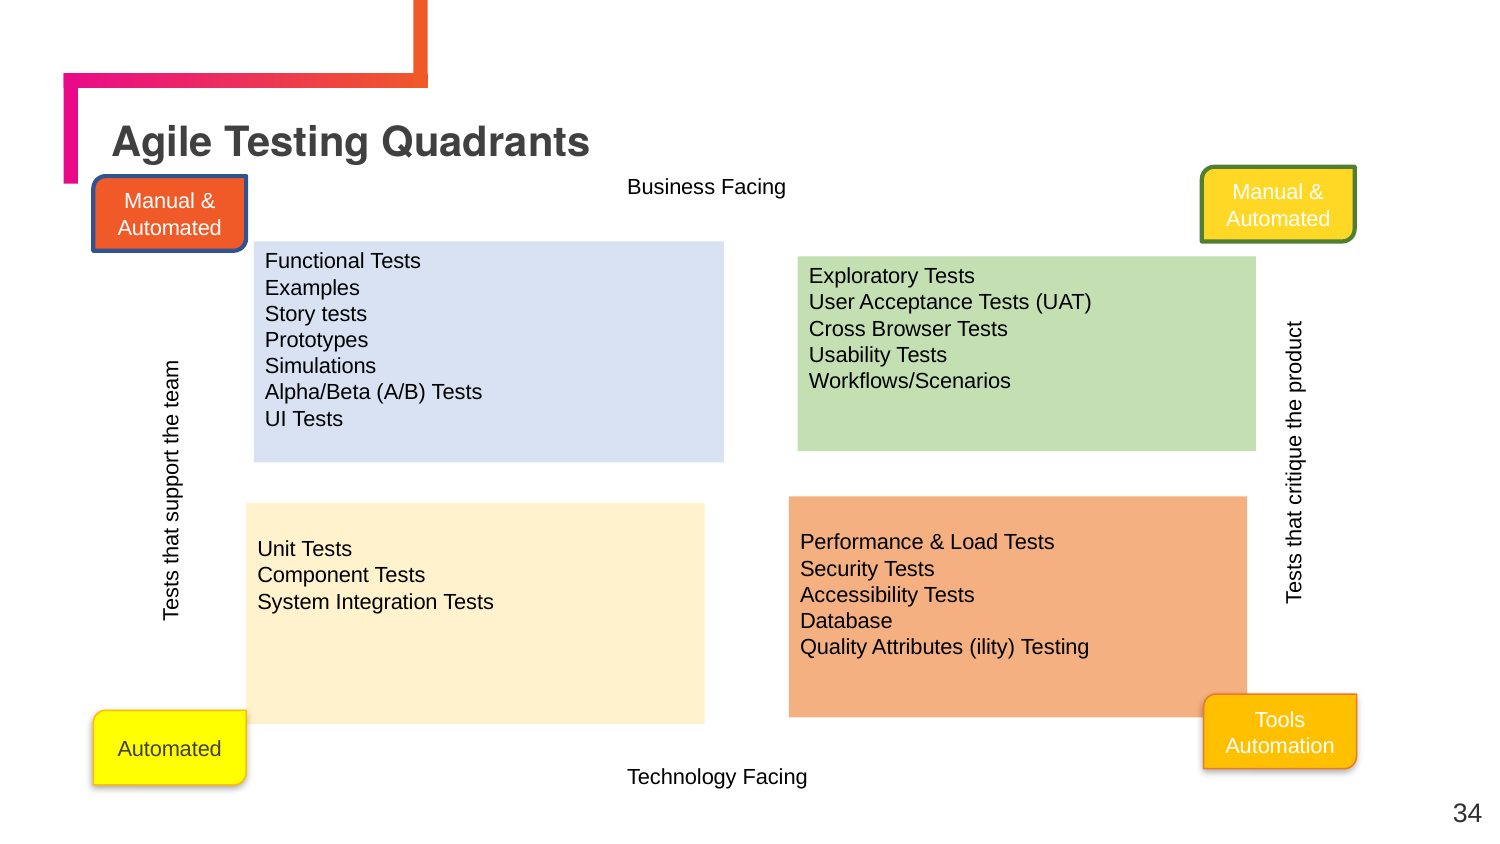

# Agile Testing Quadrants
Manual & Automated
Business Facing
Tests that critique the product
Tests that support the team
Technology Facing
Manual & Automated
|  |  |
| --- | --- |
|  |  |
Functional Tests
Examples
Story tests
Prototypes
Simulations
Alpha/Beta (A/B) Tests
UI Tests

Exploratory Tests
User Acceptance Tests (UAT)
Cross Browser Tests
Usability Tests
Workflows/Scenarios

Performance & Load Tests
Security Tests
Accessibility Tests
Database
Quality Attributes (ility) Testing

Unit Tests
Component Tests
System Integration Tests

Tools Automation
Automated
34